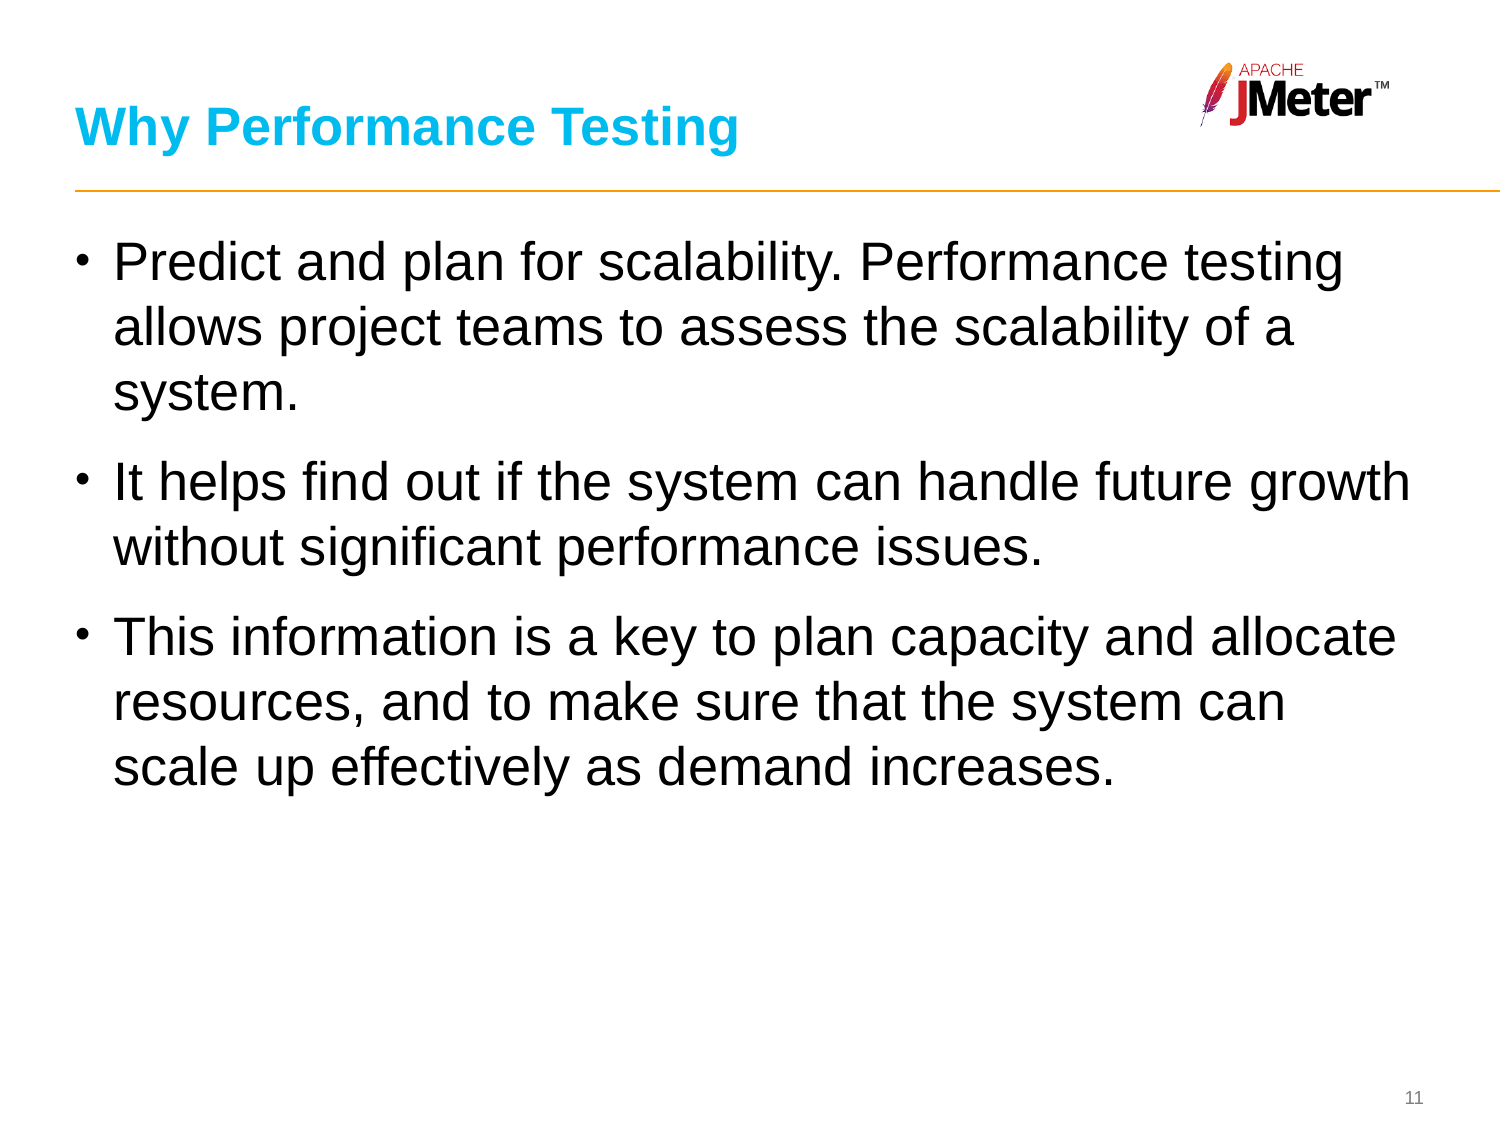

# Why Performance Testing
Predict and plan for scalability. Performance testing allows project teams to assess the scalability of a system.
It helps find out if the system can handle future growth without significant performance issues.
This information is a key to plan capacity and allocate resources, and to make sure that the system can scale up effectively as demand increases.